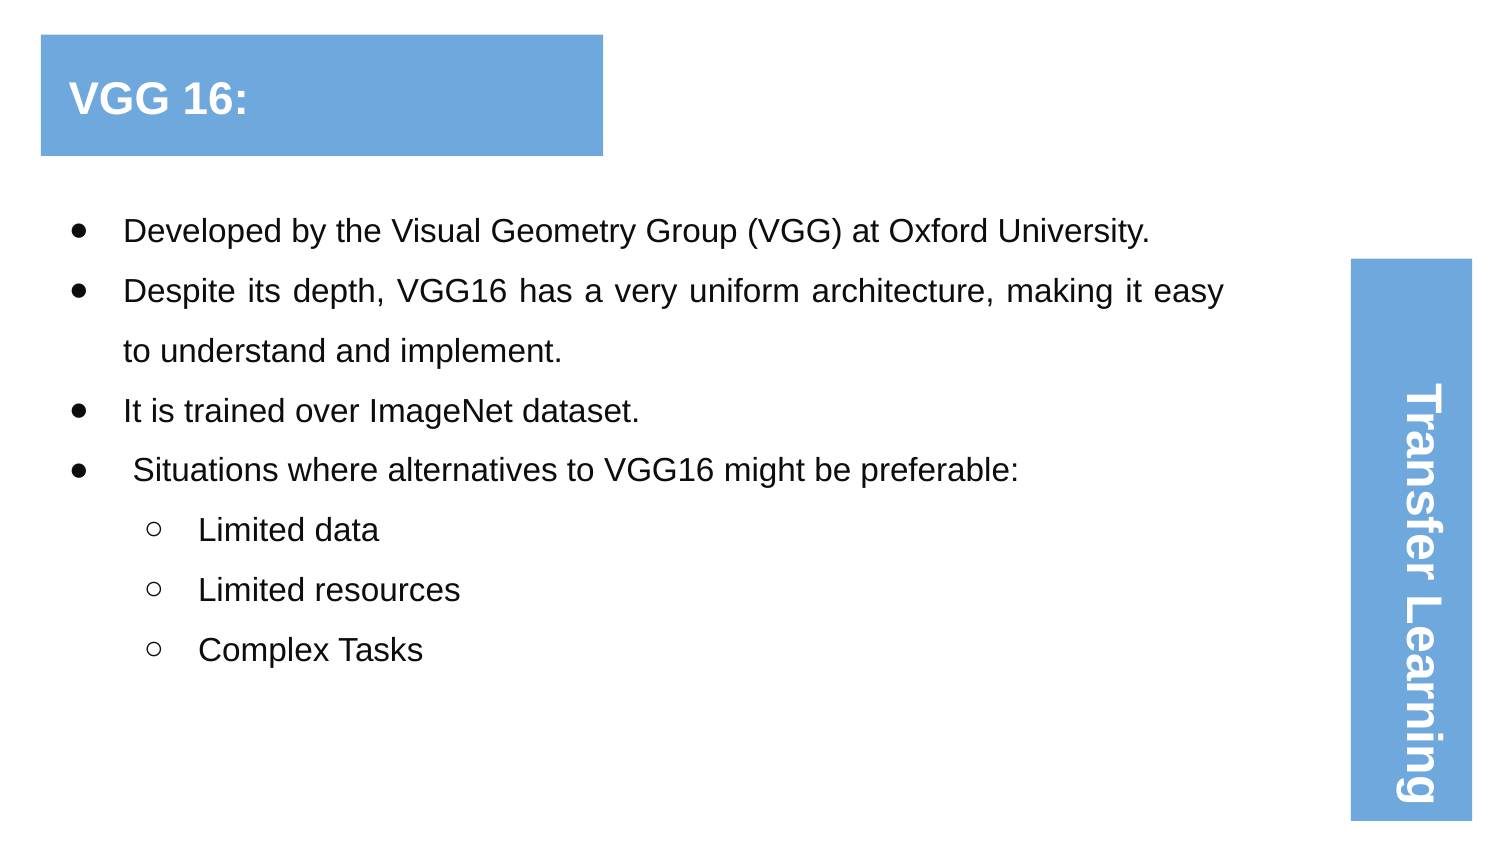

# VGG 16:

Developed by the Visual Geometry Group (VGG) at Oxford University.
Despite its depth, VGG16 has a very uniform architecture, making it easy to understand and implement.
It is trained over ImageNet dataset.
 Situations where alternatives to VGG16 might be preferable:
Limited data
Limited resources
Complex Tasks

Transfer Learning